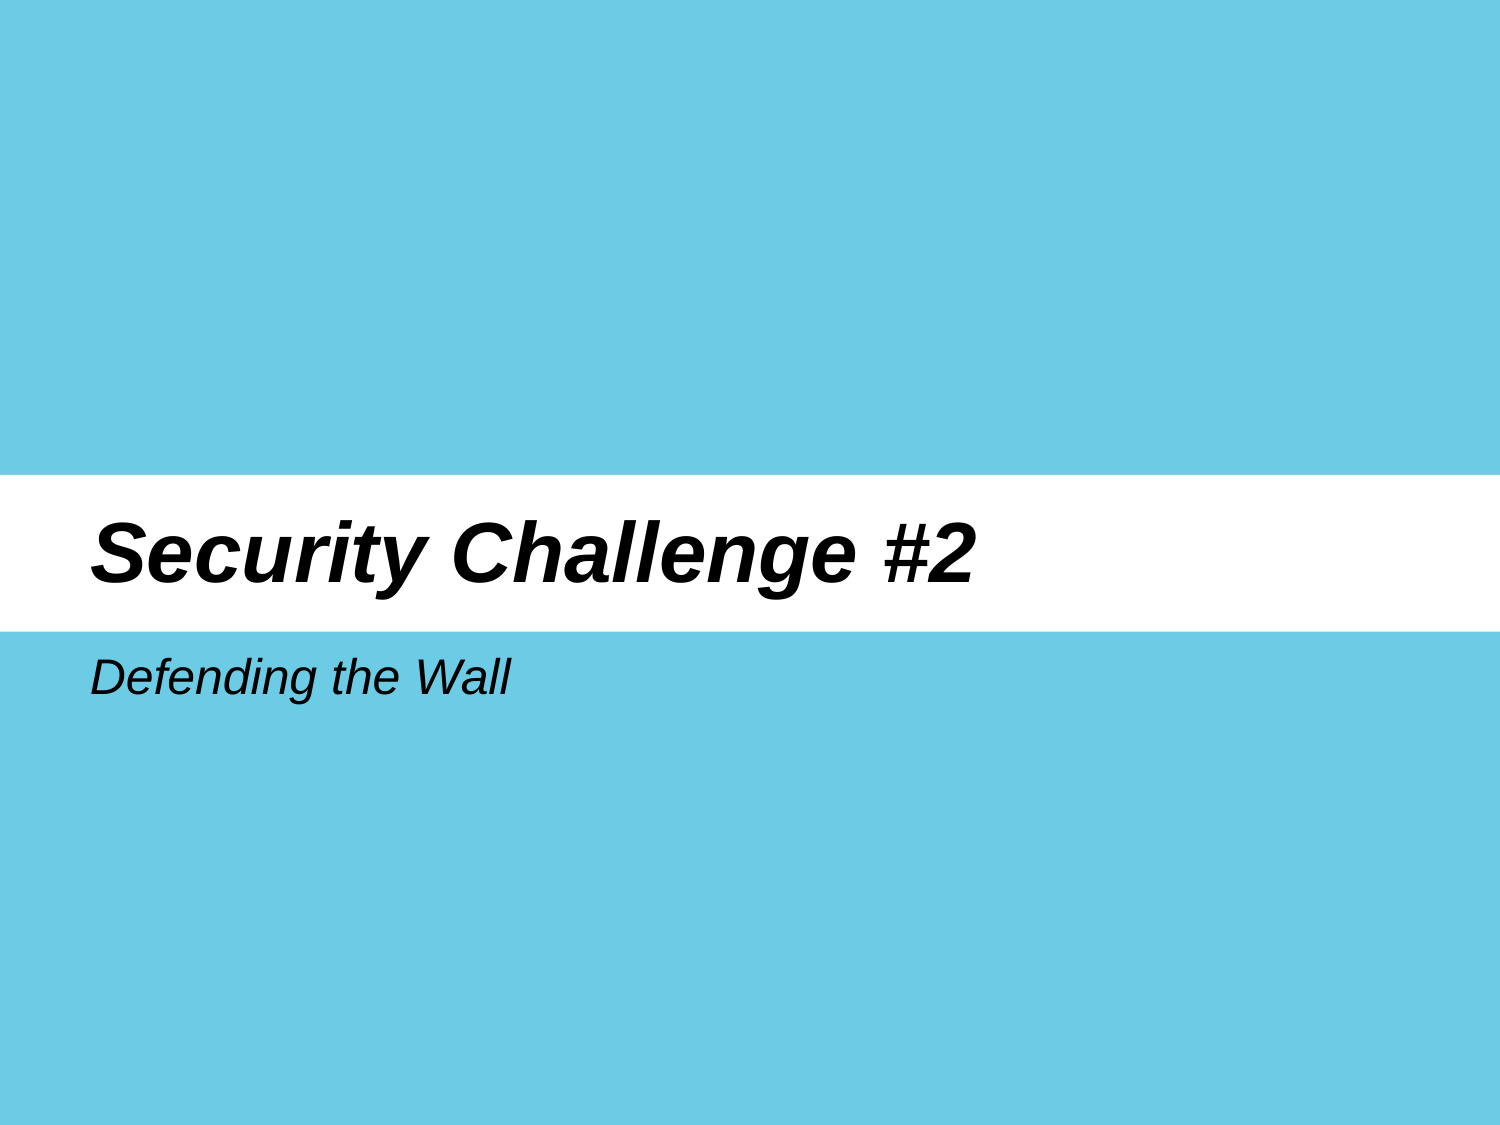

# Security Challenge #2
Defending the Wall